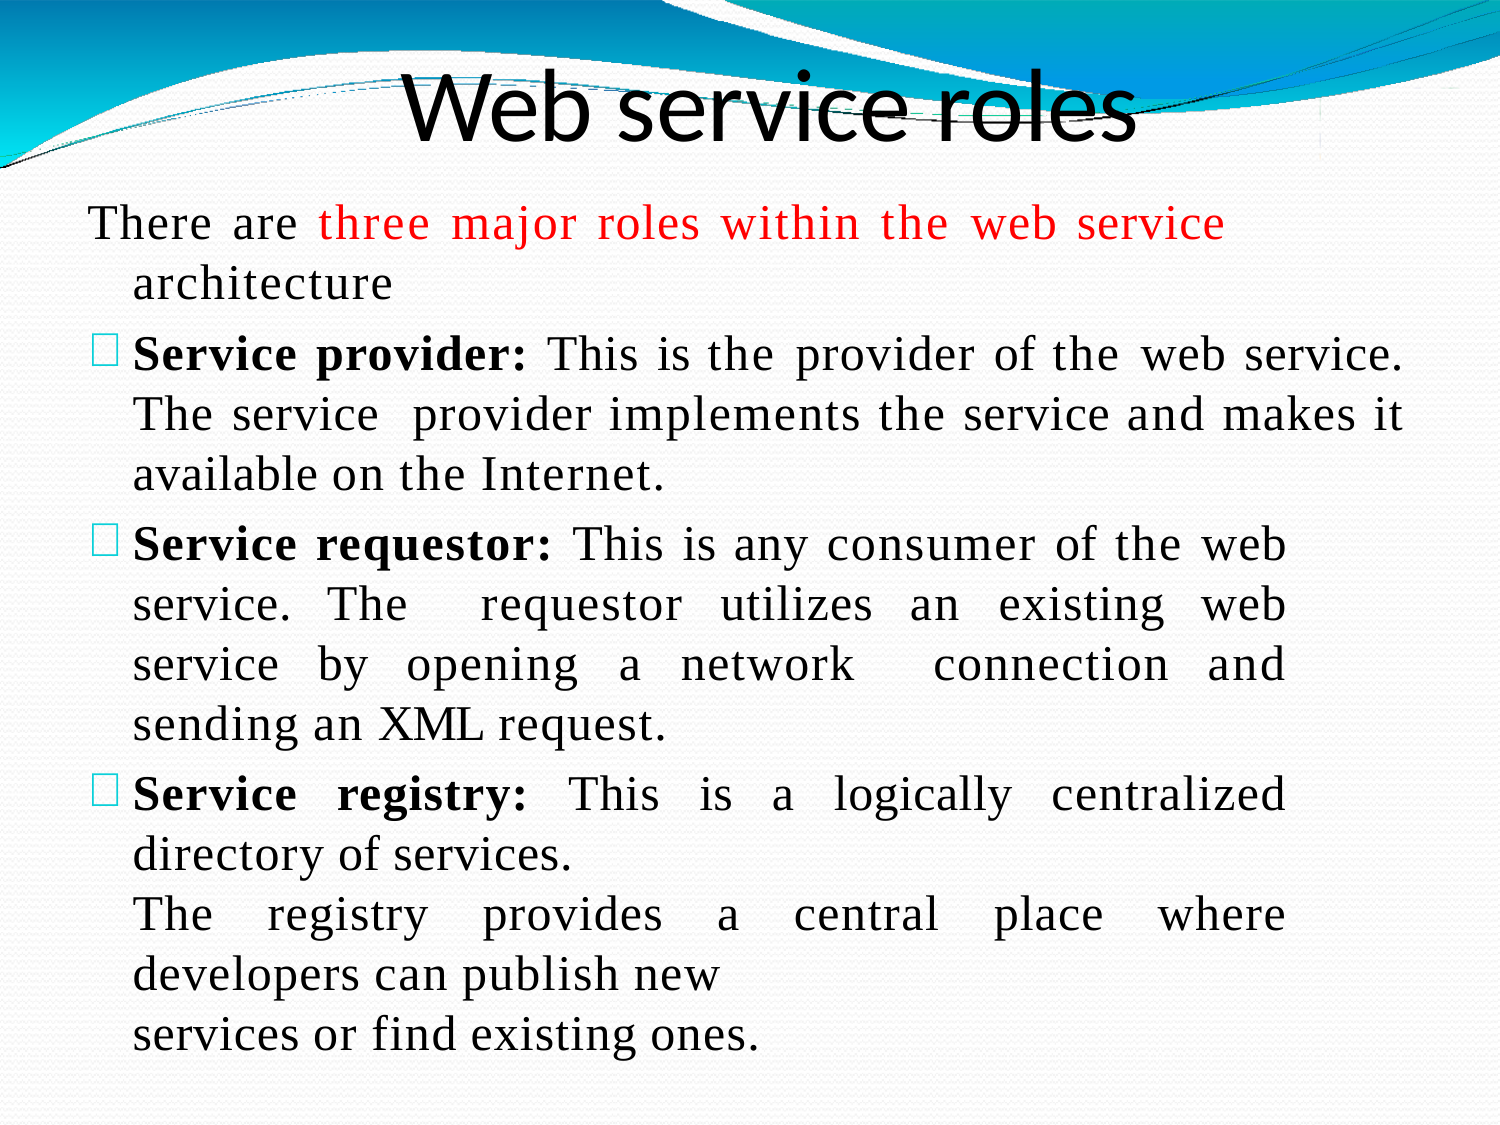

# Web service roles
There are three major roles within the web service  architecture
Service provider: This is the provider of the web service. The service  provider implements the service and makes it available on the Internet.
Service requestor: This is any consumer of the web service. The  requestor utilizes an existing web service by opening a network  connection and sending an XML request.
Service registry: This is a logically centralized directory of services.
The registry provides a central place where developers can publish new
services or find existing ones.